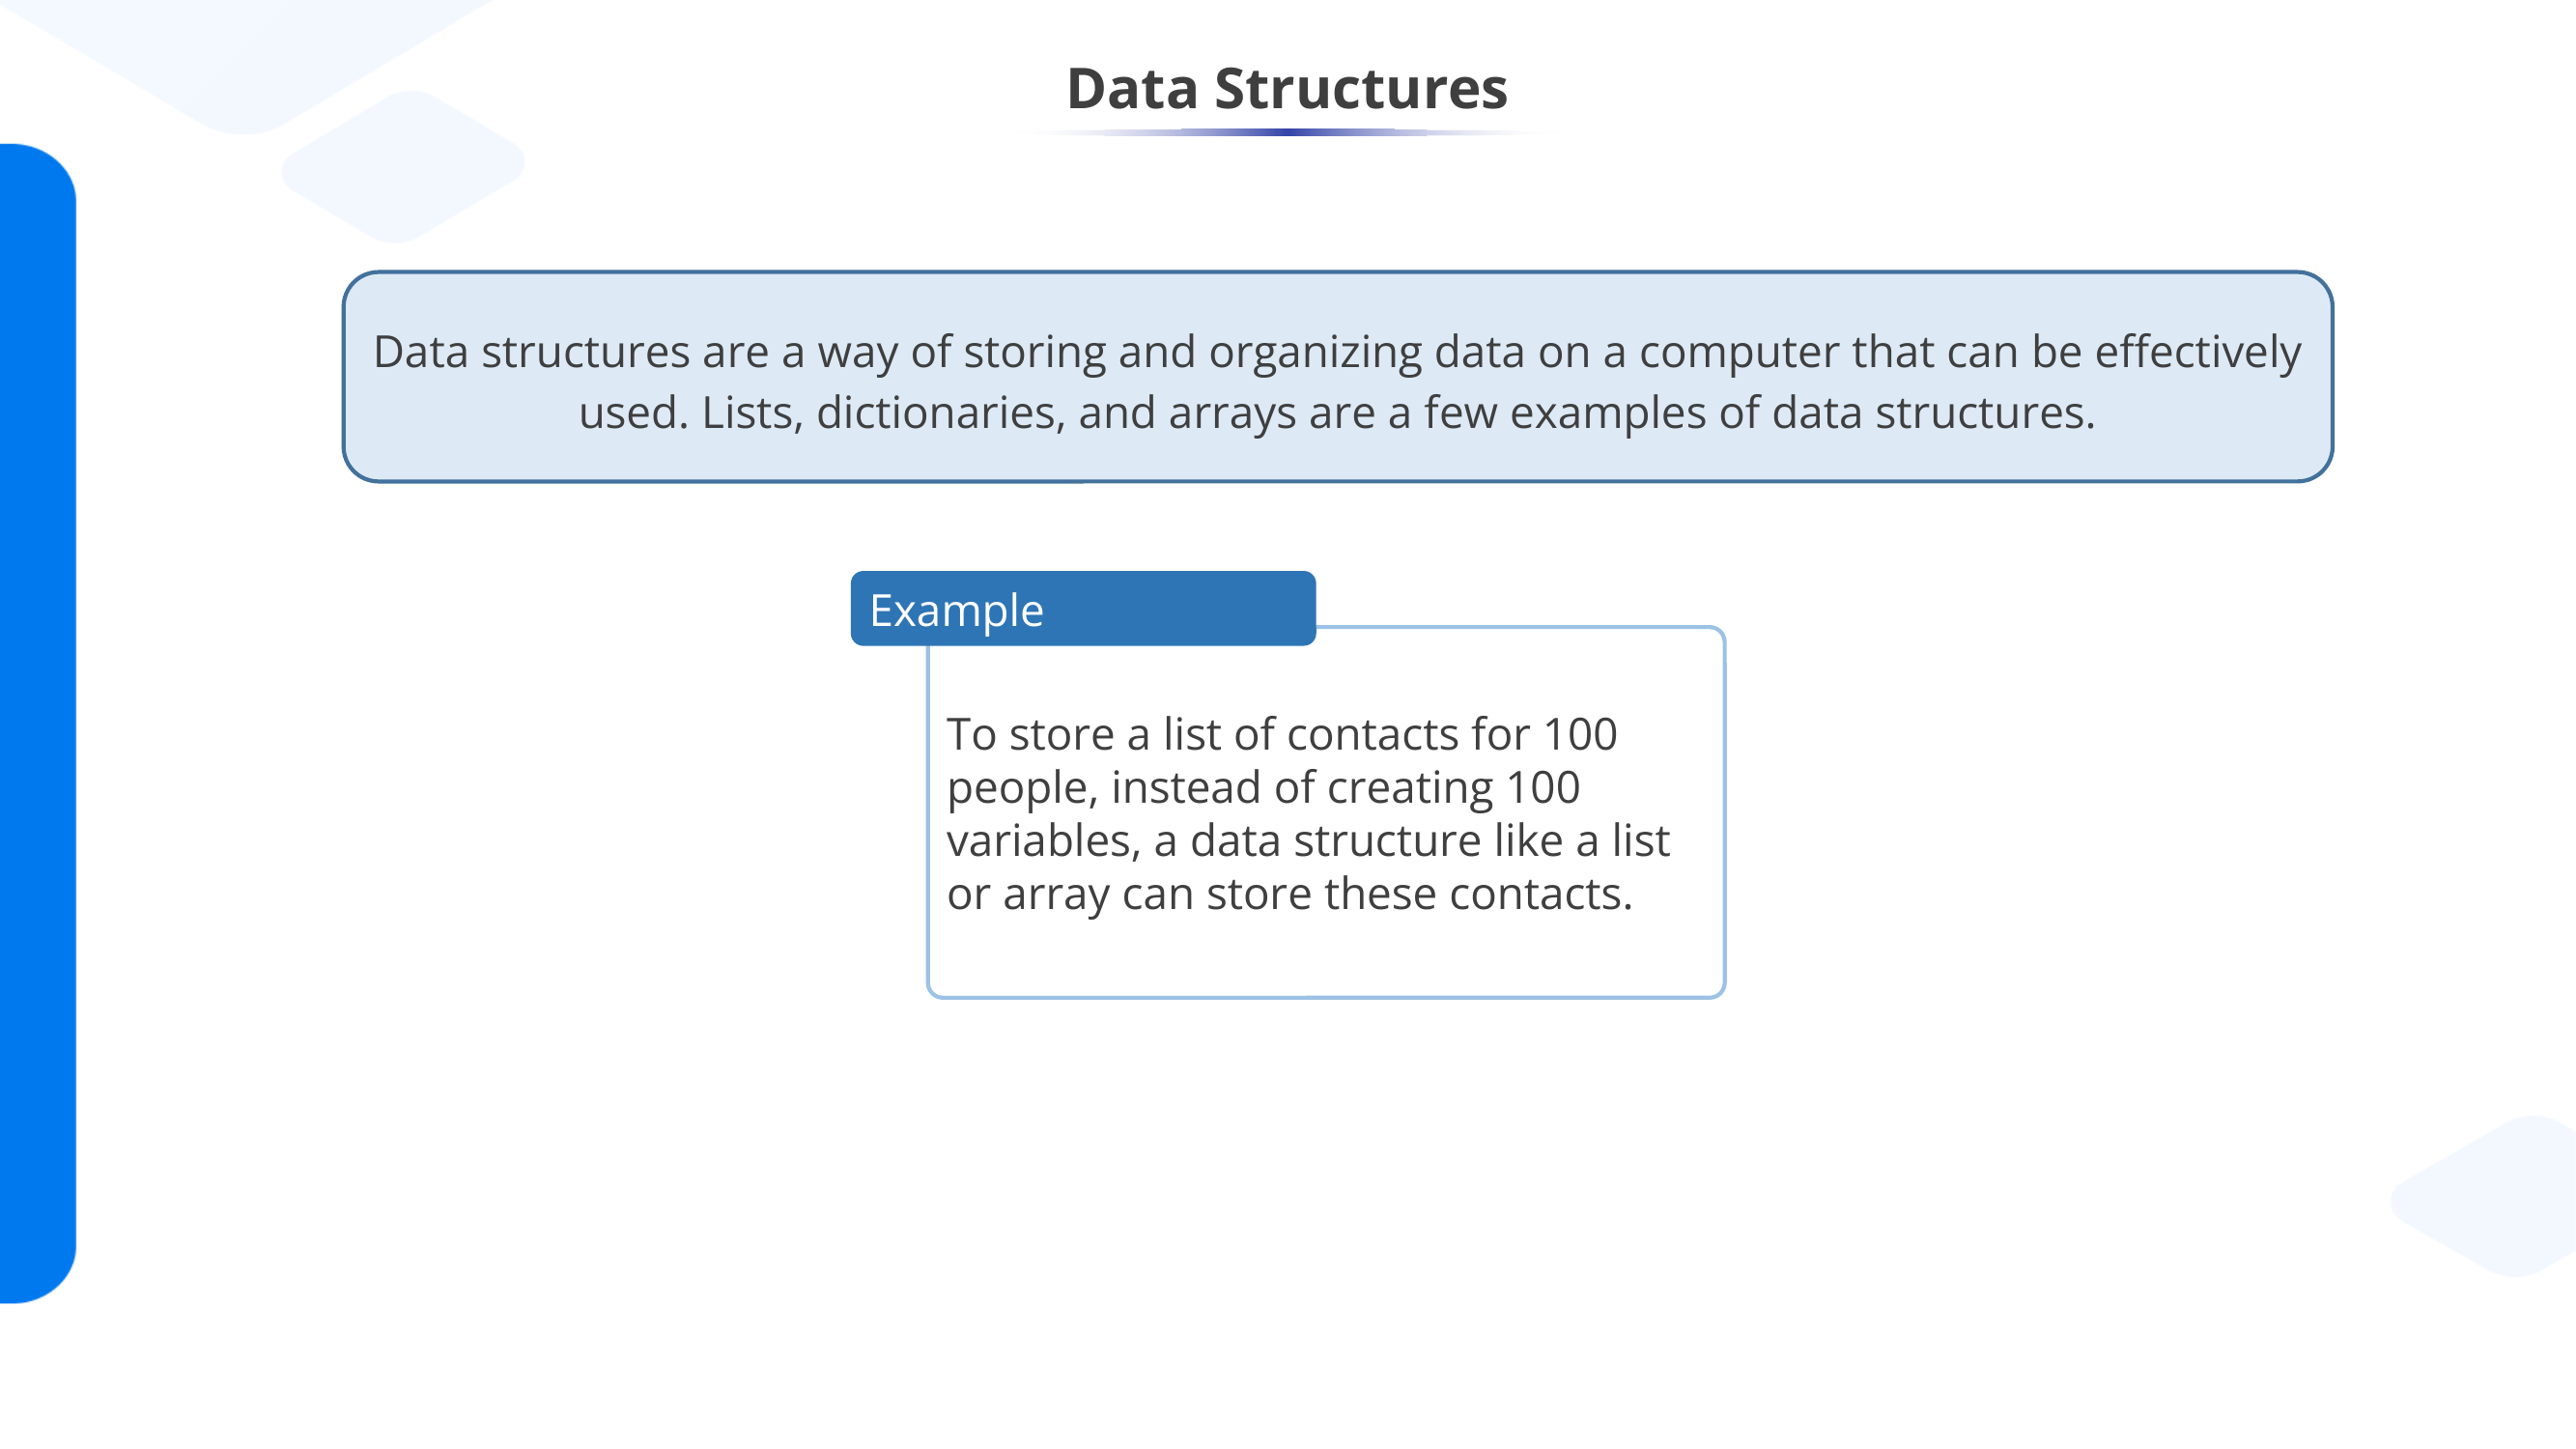

# Data Structures

Data structures are a way of storing and organizing data on a computer that can be effectively used. Lists, dictionaries, and arrays are a few examples of data structures.
Example
To store a list of contacts for 100 people, instead of creating 100 variables, a data structure like a list or array can store these contacts.